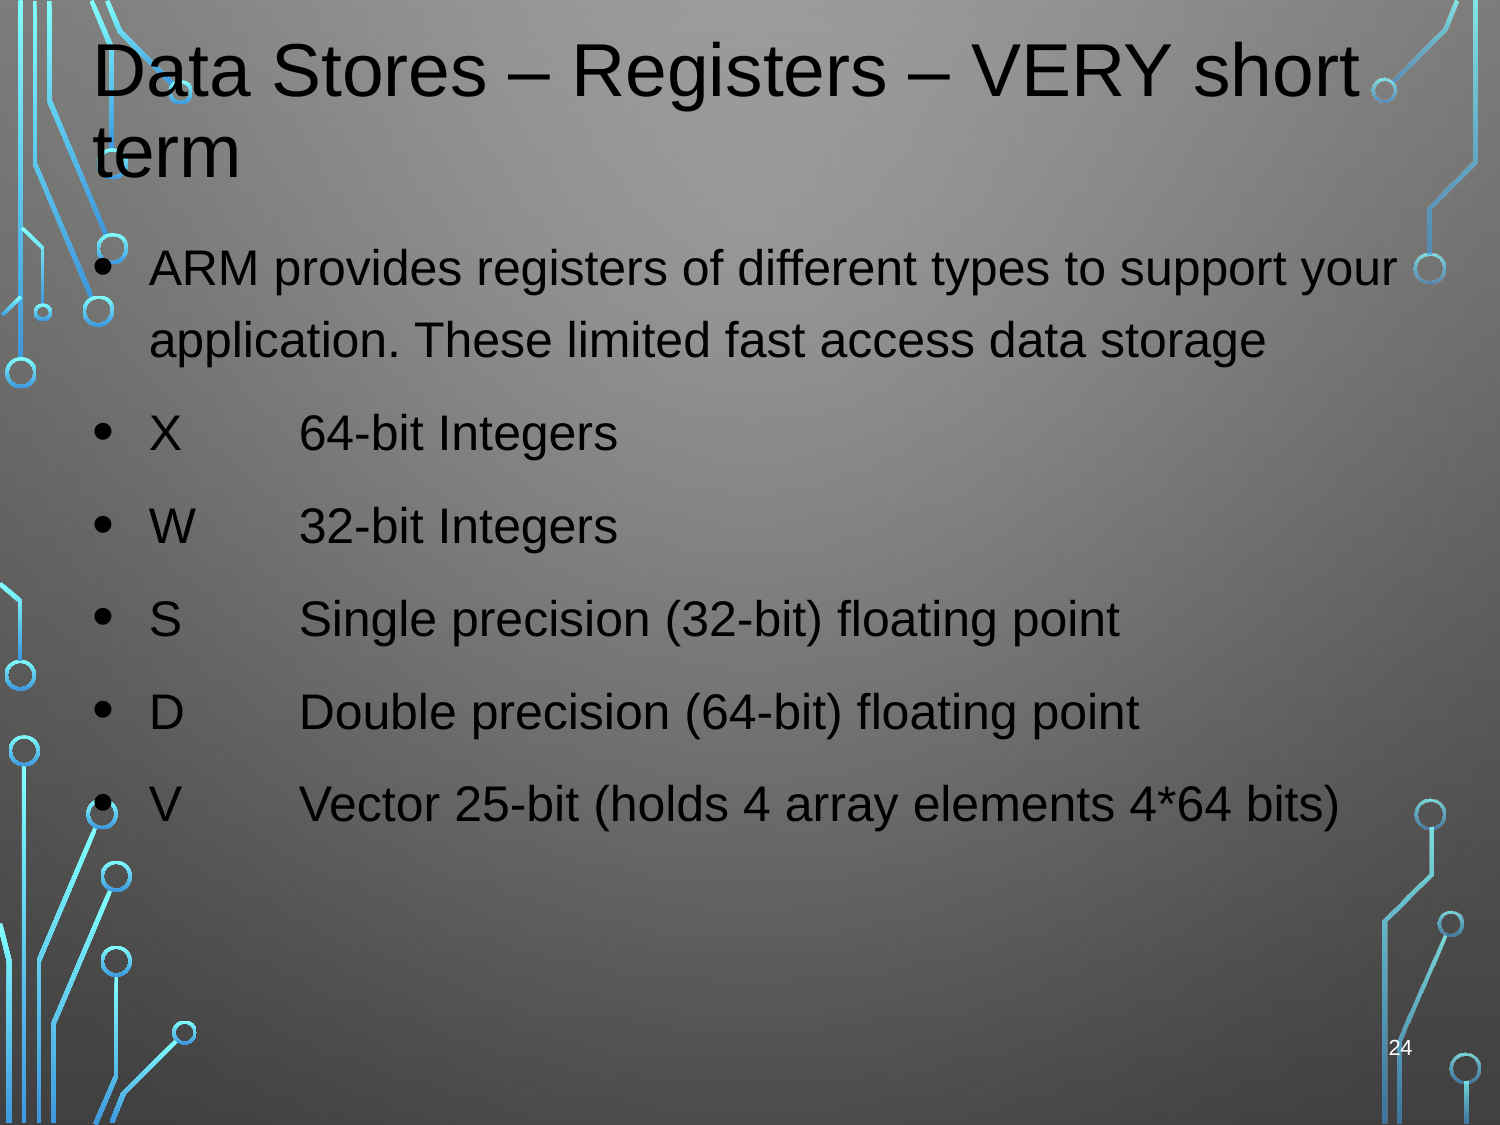

# Data Stores – Registers – VERY short term
ARM provides registers of different types to support your application. These limited fast access data storage
X	64-bit Integers
W	32-bit Integers
S	Single precision (32-bit) floating point
D	Double precision (64-bit) floating point
V	Vector 25-bit (holds 4 array elements 4*64 bits)
24